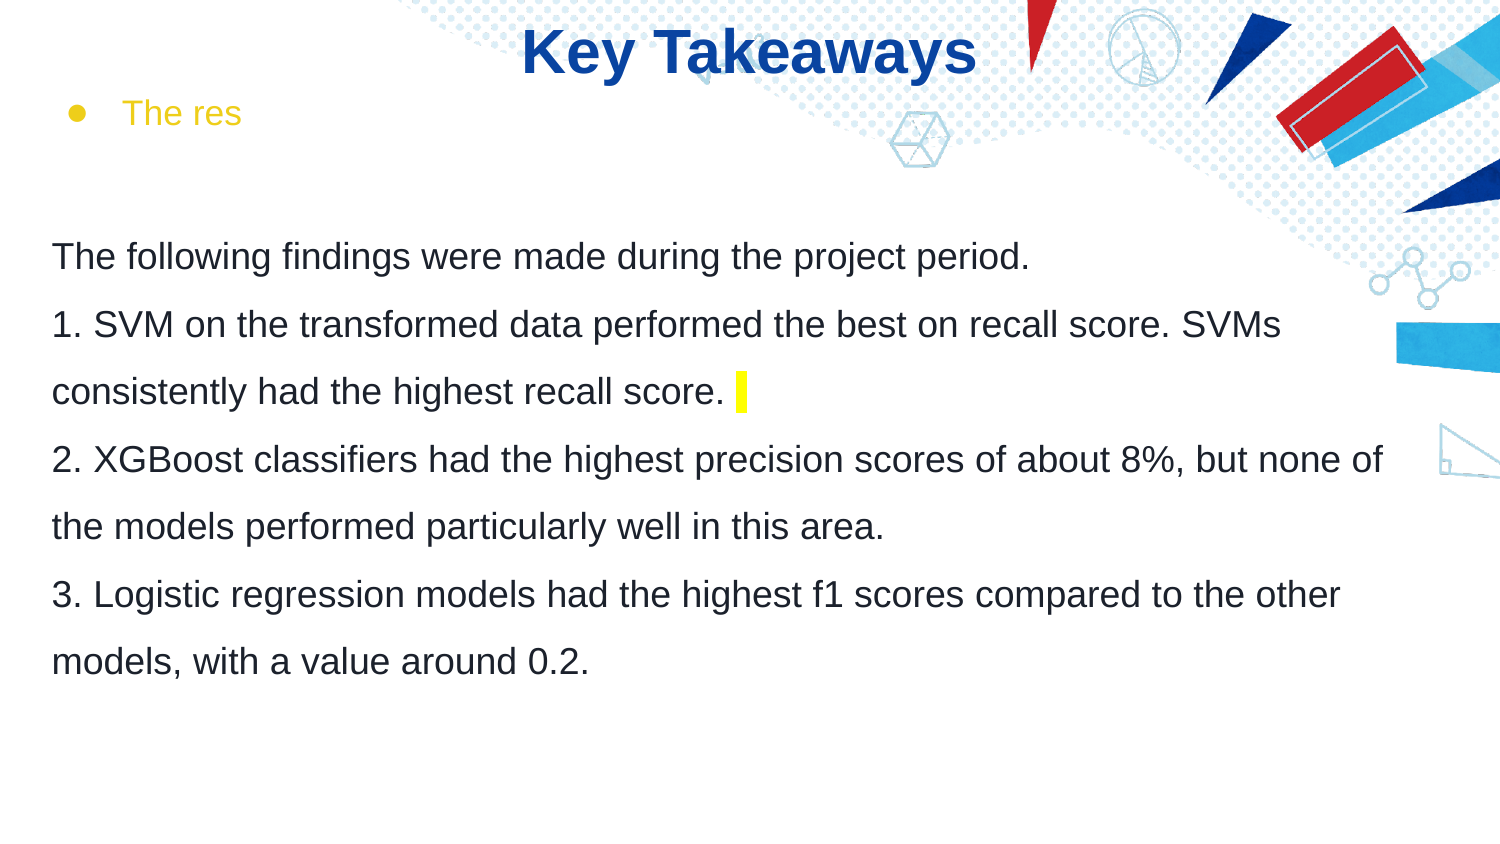

# Key Takeaways
The res

The following findings were made during the project period.
1. SVM on the transformed data performed the best on recall score. SVMs consistently had the highest recall score.
2. XGBoost classifiers had the highest precision scores of about 8%, but none of the models performed particularly well in this area.
3. Logistic regression models had the highest f1 scores compared to the other models, with a value around 0.2.